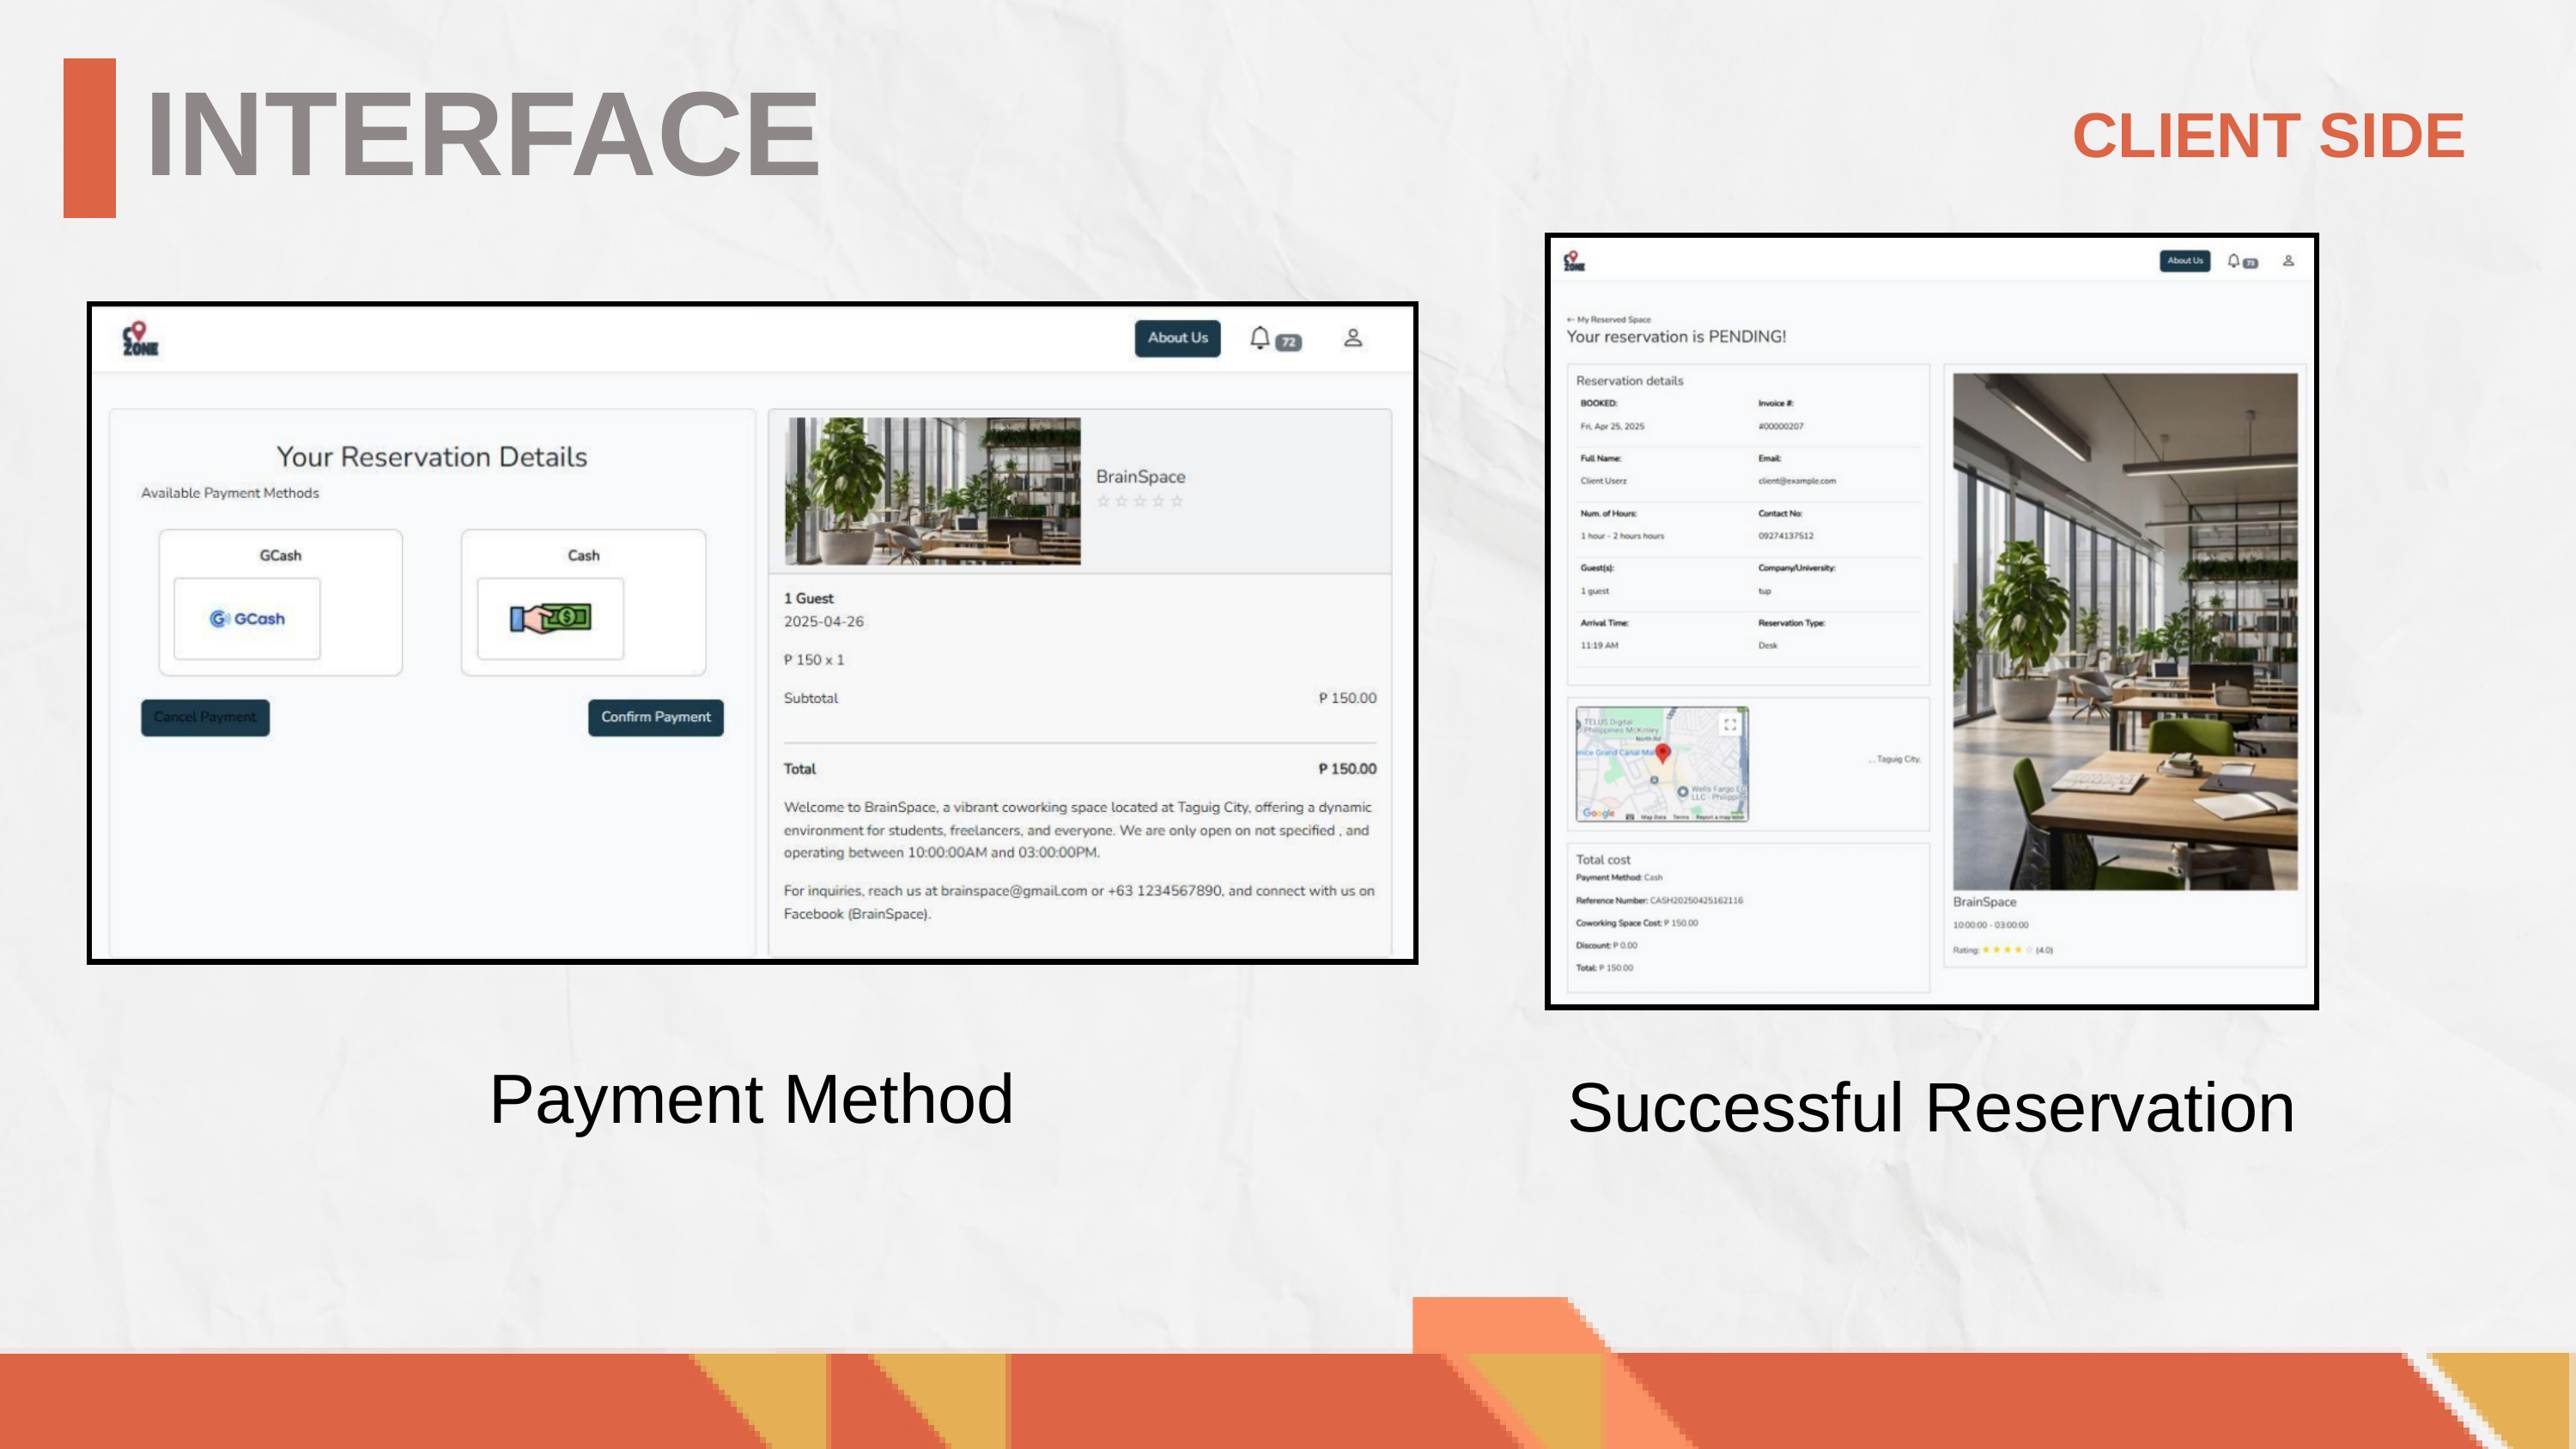

INTERFACE
CLIENT SIDE

Payment Method
Successful Reservation